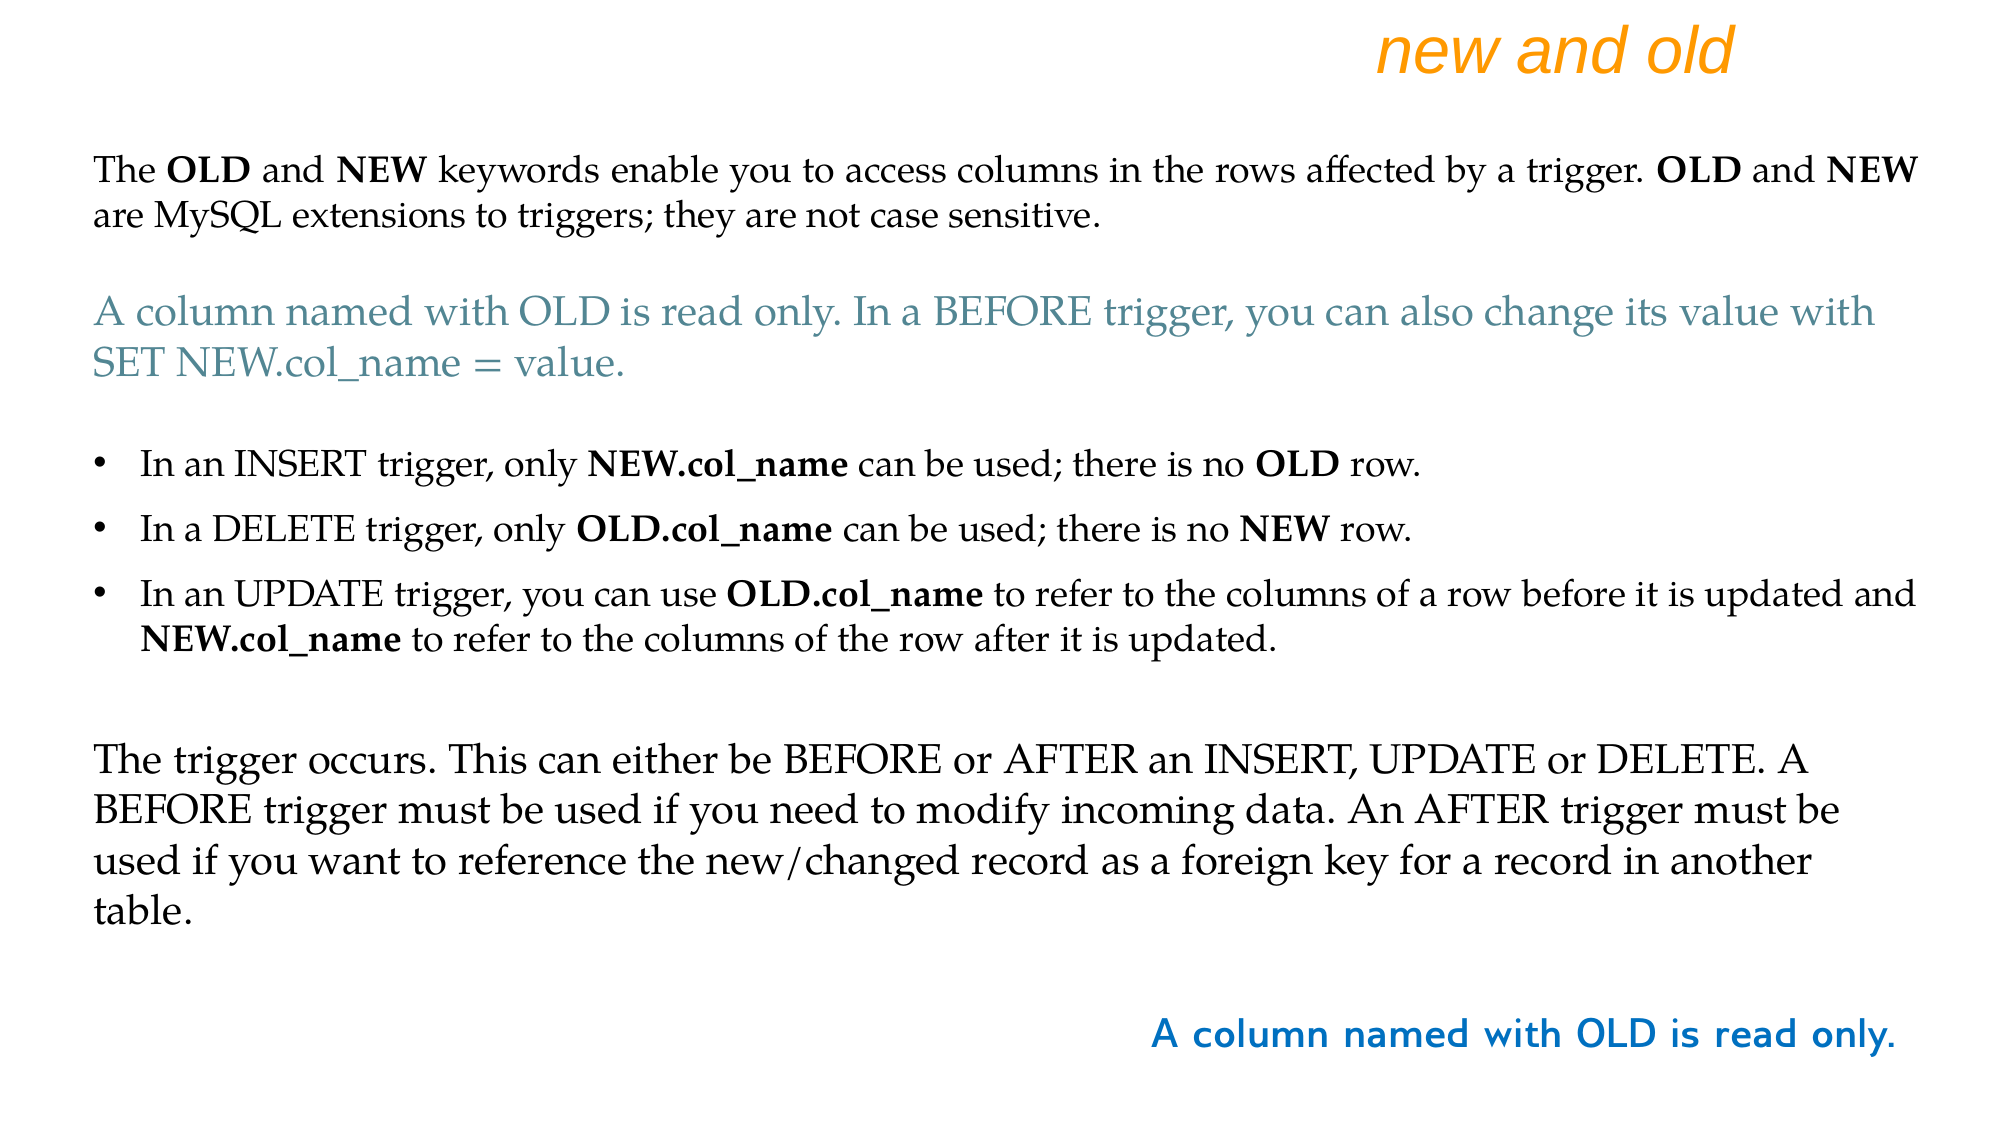

new and old
The OLD and NEW keywords enable you to access columns in the rows affected by a trigger. OLD and NEW are MySQL extensions to triggers; they are not case sensitive.
A column named with OLD is read only. In a BEFORE trigger, you can also change its value with SET NEW.col_name = value.
In an INSERT trigger, only NEW.col_name can be used; there is no OLD row.

In a DELETE trigger, only OLD.col_name can be used; there is no NEW row.

In an UPDATE trigger, you can use OLD.col_name to refer to the columns of a row before it is updated and NEW.col_name to refer to the columns of the row after it is updated.
The trigger occurs. This can either be BEFORE or AFTER an INSERT, UPDATE or DELETE. A BEFORE trigger must be used if you need to modify incoming data. An AFTER trigger must be used if you want to reference the new/changed record as a foreign key for a record in another table.
A column named with OLD is read only.